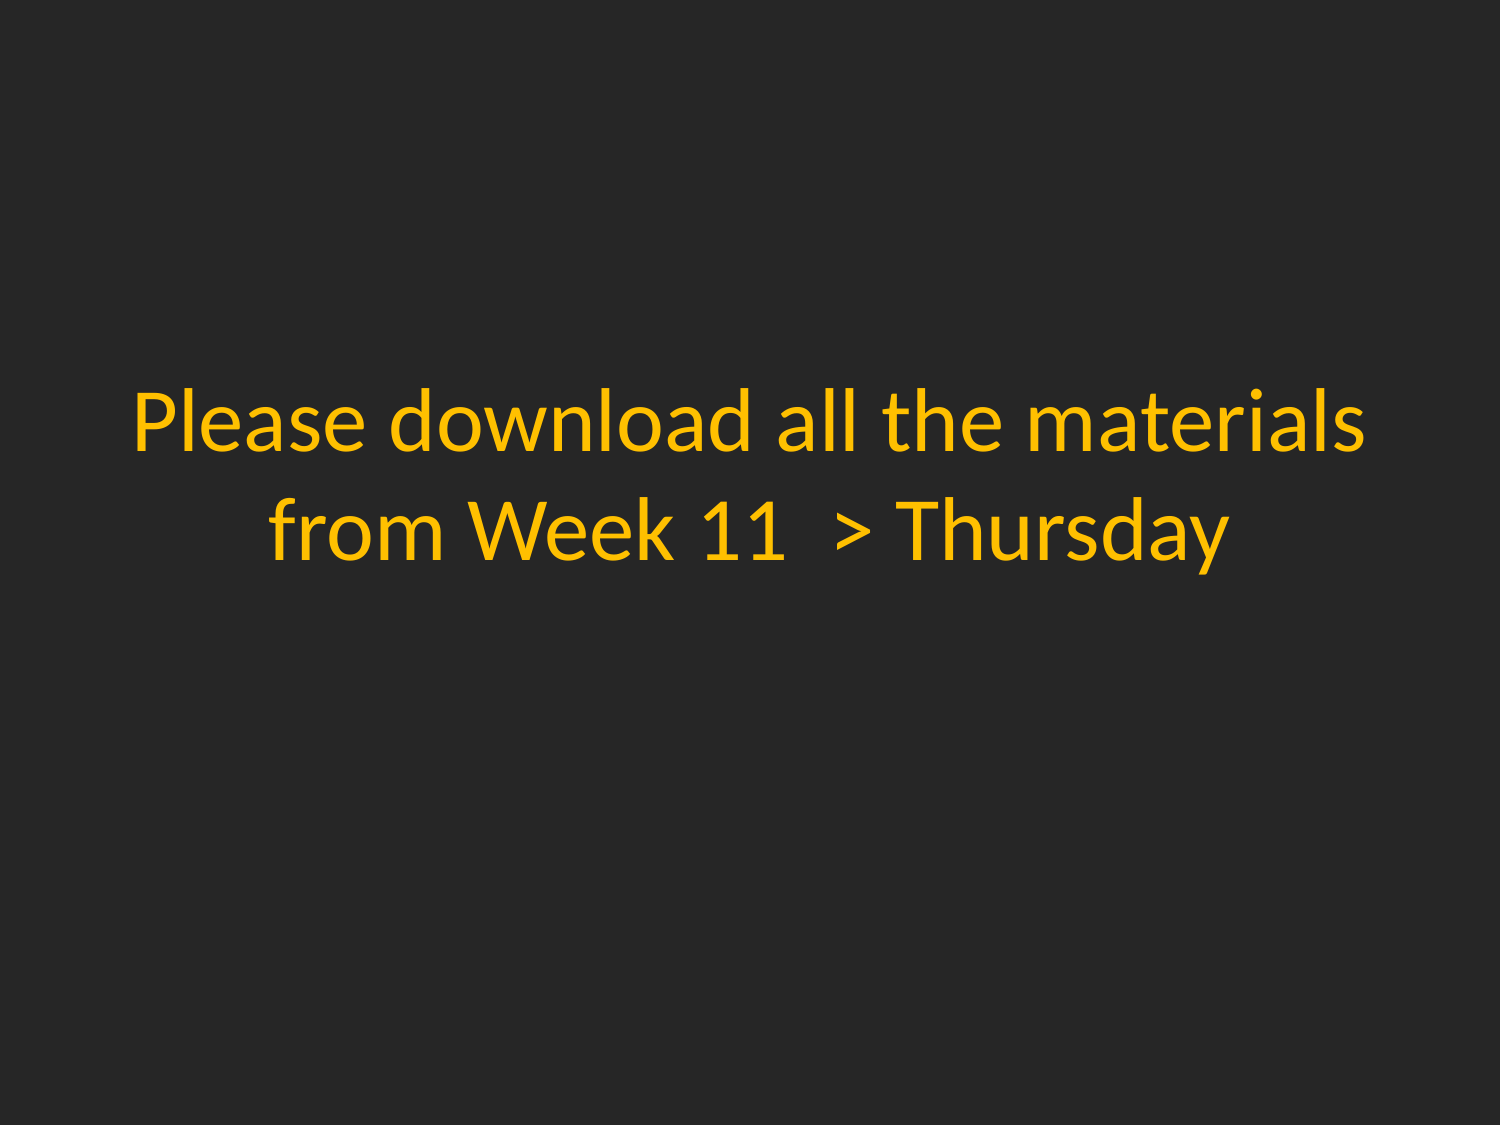

# Please download all the materials from Week 11  > Thursday